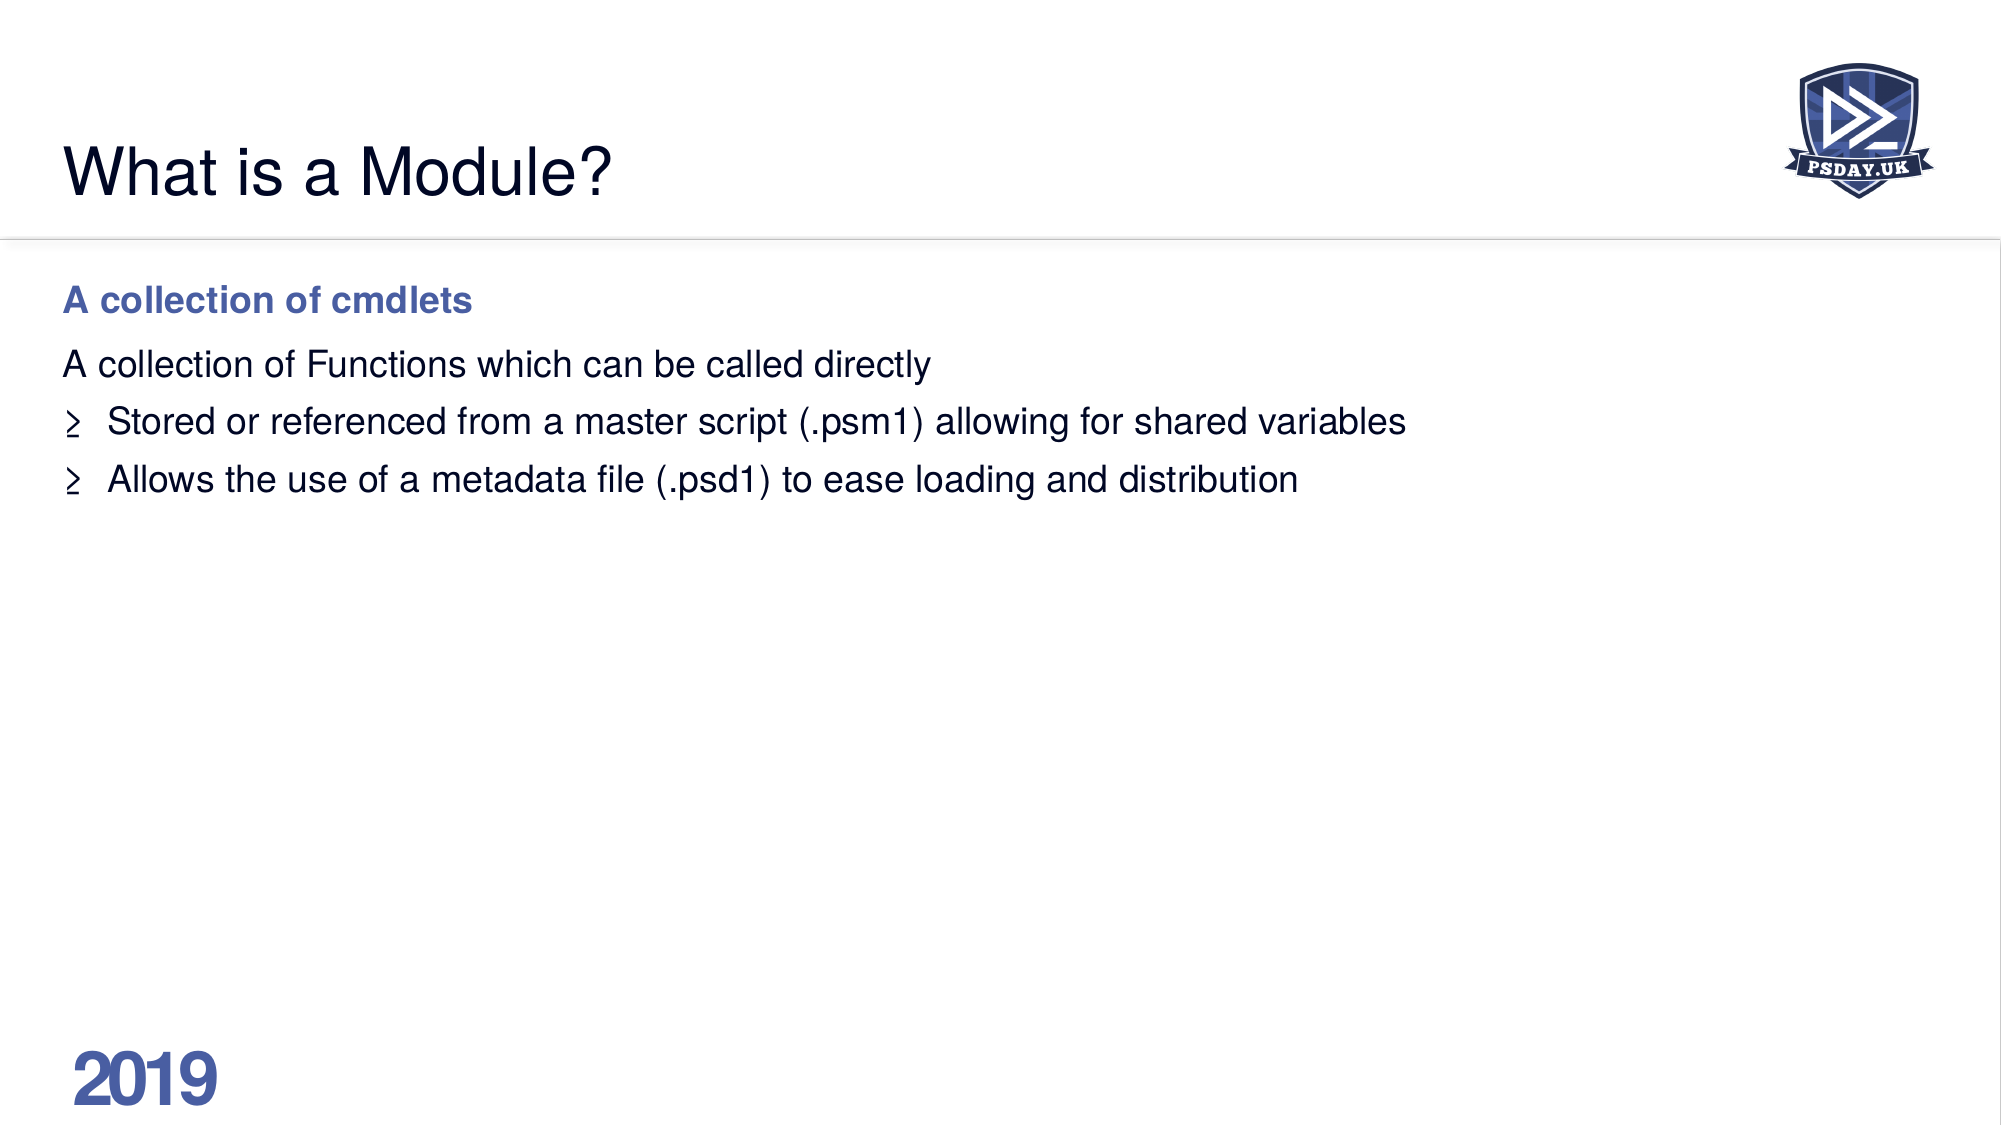

# What is a Module?
A collection of cmdlets
A collection of Functions which can be called directly
Stored or referenced from a master script (.psm1) allowing for shared variables
Allows the use of a metadata file (.psd1) to ease loading and distribution